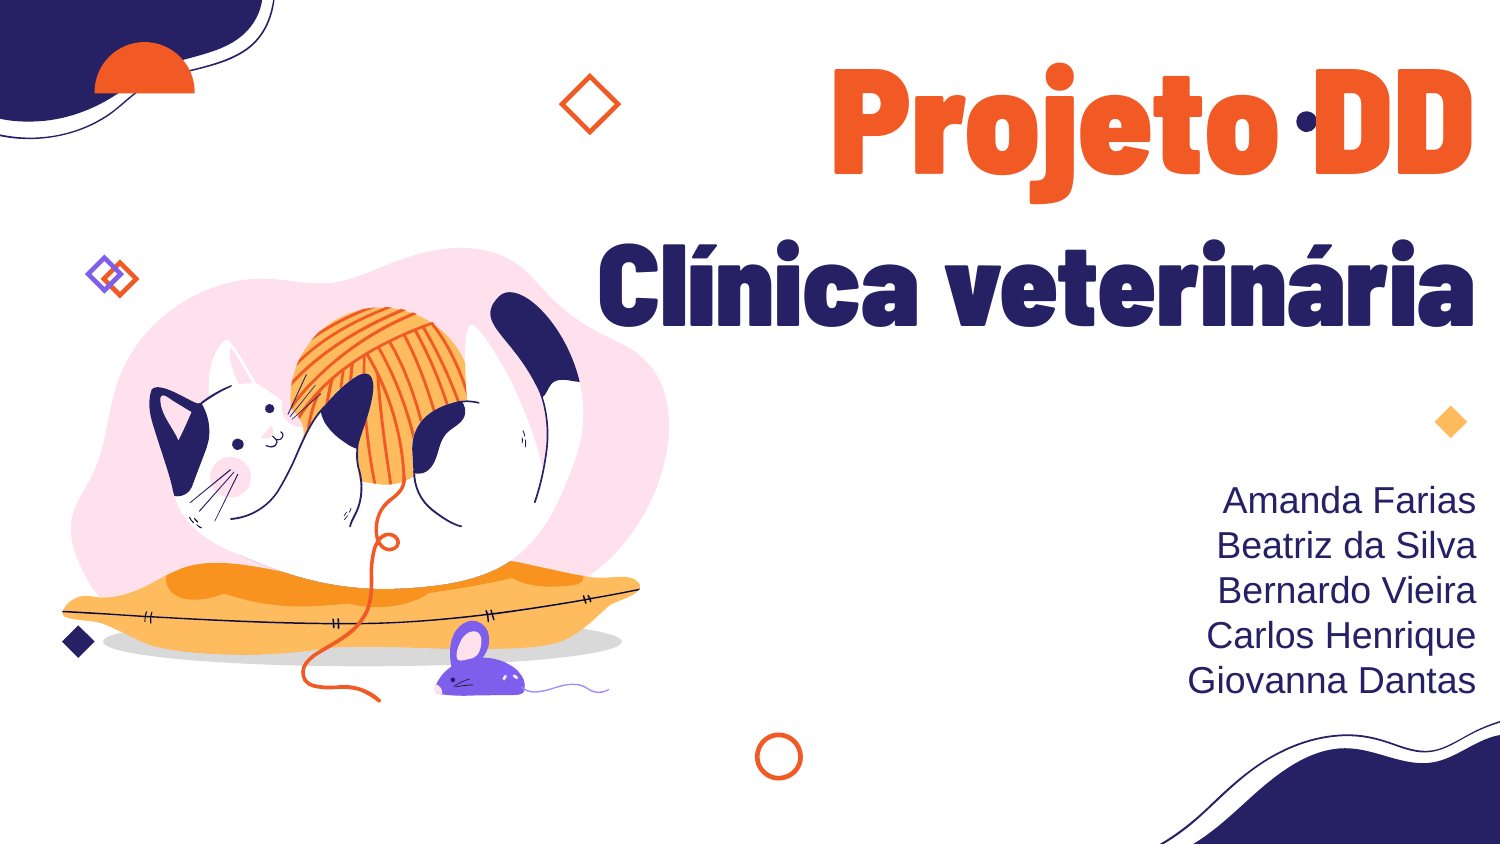

# Projeto DD Clínica veterinária

Amanda Farias
Beatriz da Silva
Bernardo Vieira
Carlos Henrique
Giovanna Dantas